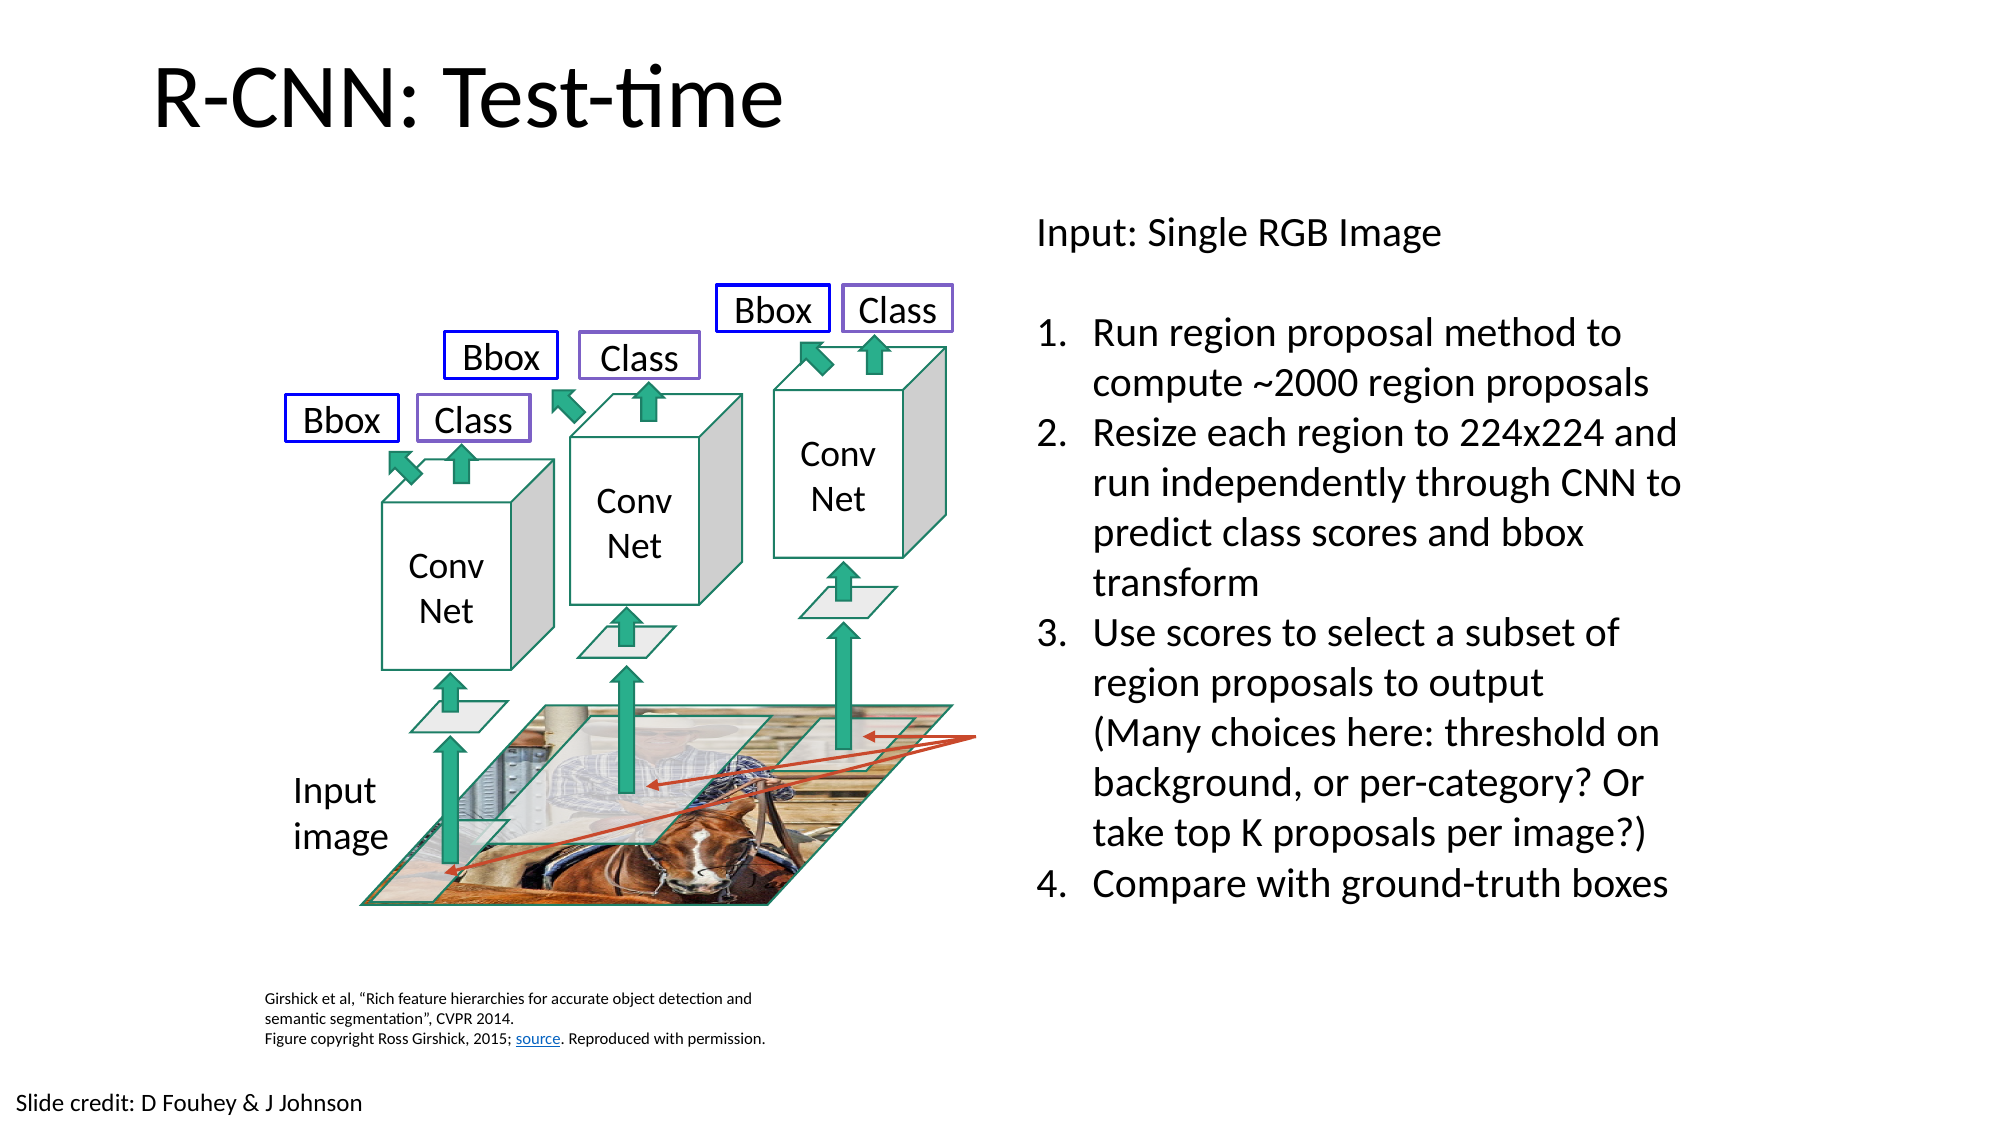

# R-CNN: Test-time
Input: Single RGB Image

Run region proposal method to compute ~2000 region proposals
Resize each region to 224x224 and run independently through CNN to predict class scores and bbox transform
Use scores to select a subset of region proposals to output
(Many choices here: threshold on background, or per-category? Or take top K proposals per image?)
Compare with ground-truth boxes
Bbox
Class
Class

ConvNet

ConvNet
Class

ConvNet

Input image

Bbox

Bbox

Girshick et al, “Rich feature hierarchies for accurate object detection and semantic segmentation”, CVPR 2014.
Figure copyright Ross Girshick, 2015; source. Reproduced with permission.
Slide credit: D Fouhey & J Johnson